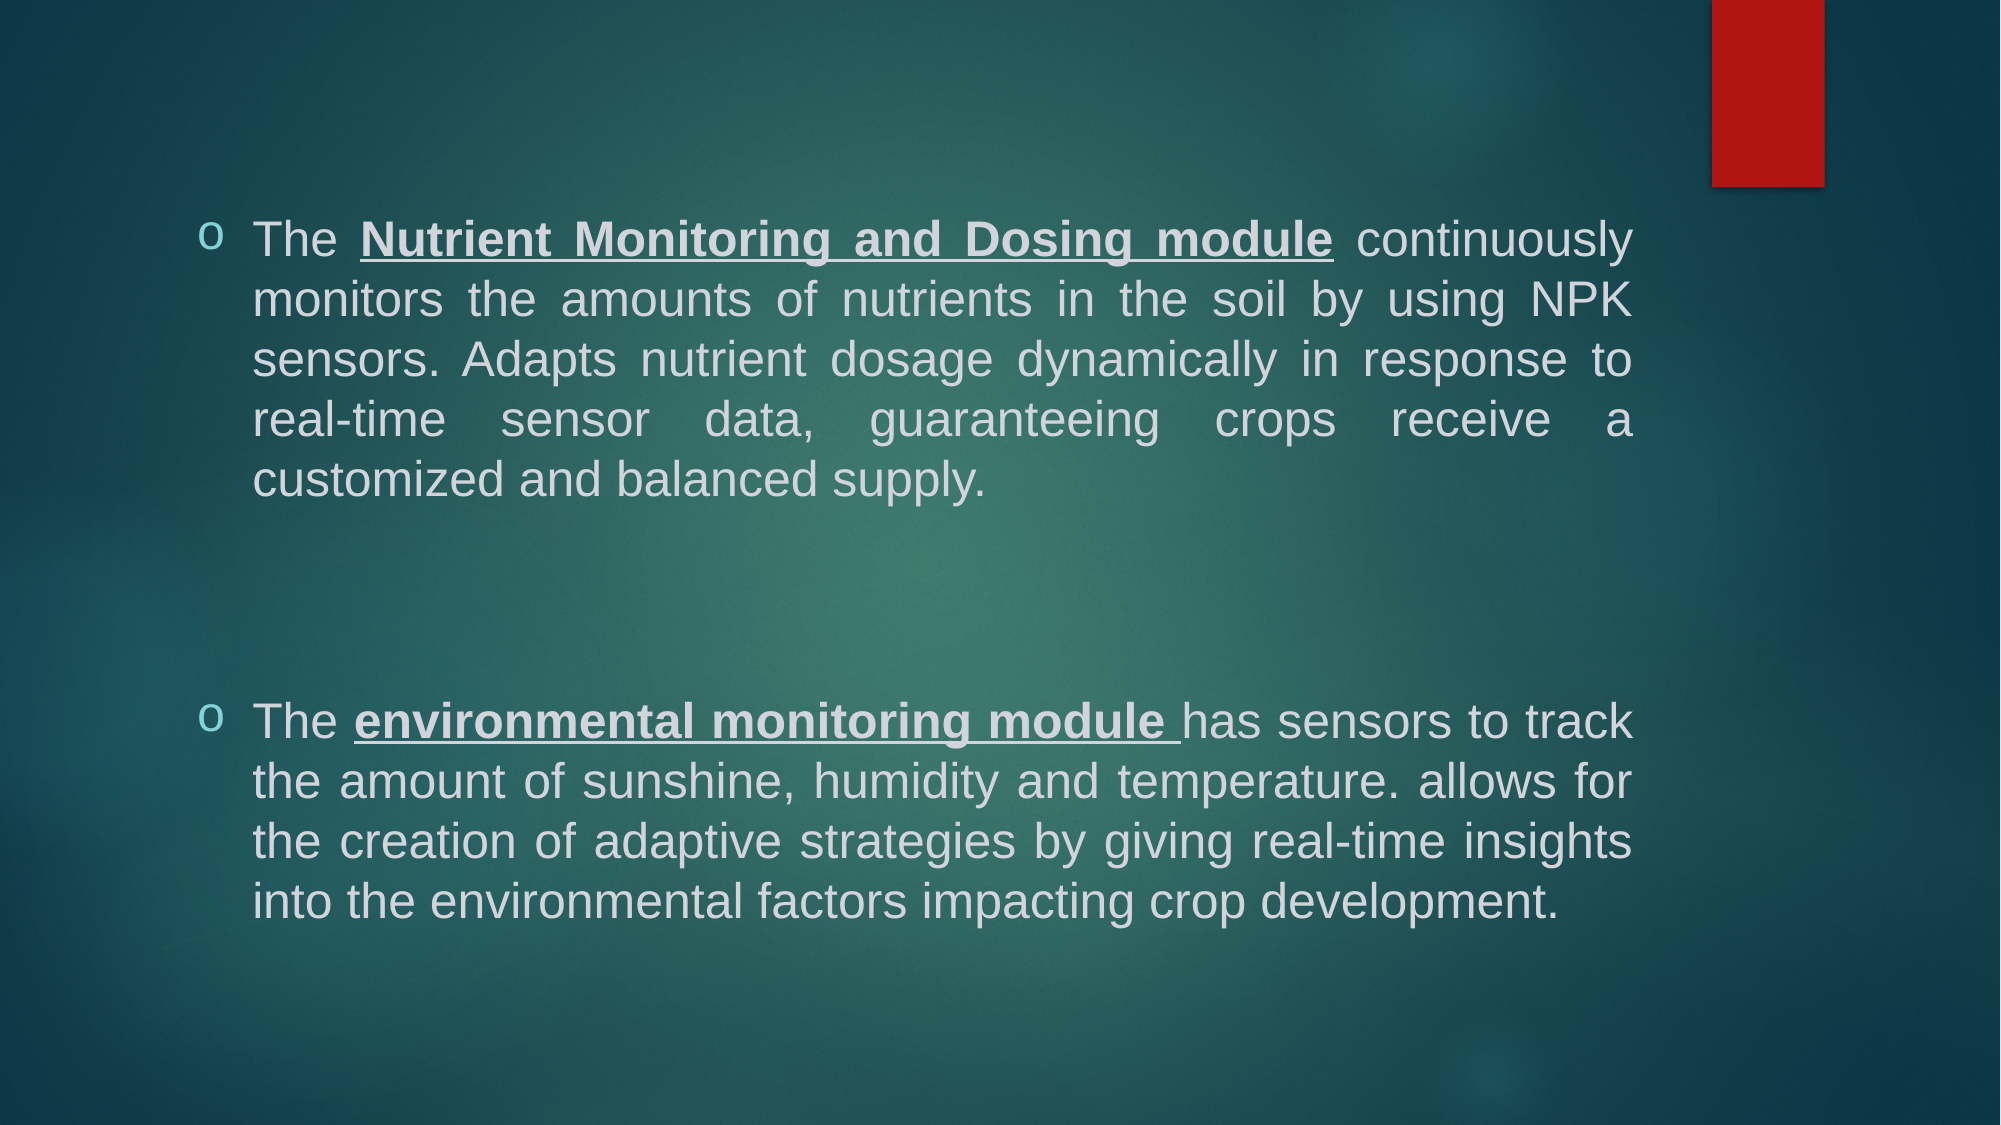

#
The Nutrient Monitoring and Dosing module continuously monitors the amounts of nutrients in the soil by using NPK sensors. Adapts nutrient dosage dynamically in response to real-time sensor data, guaranteeing crops receive a customized and balanced supply.

The environmental monitoring module has sensors to track the amount of sunshine, humidity and temperature. allows for the creation of adaptive strategies by giving real-time insights into the environmental factors impacting crop development.